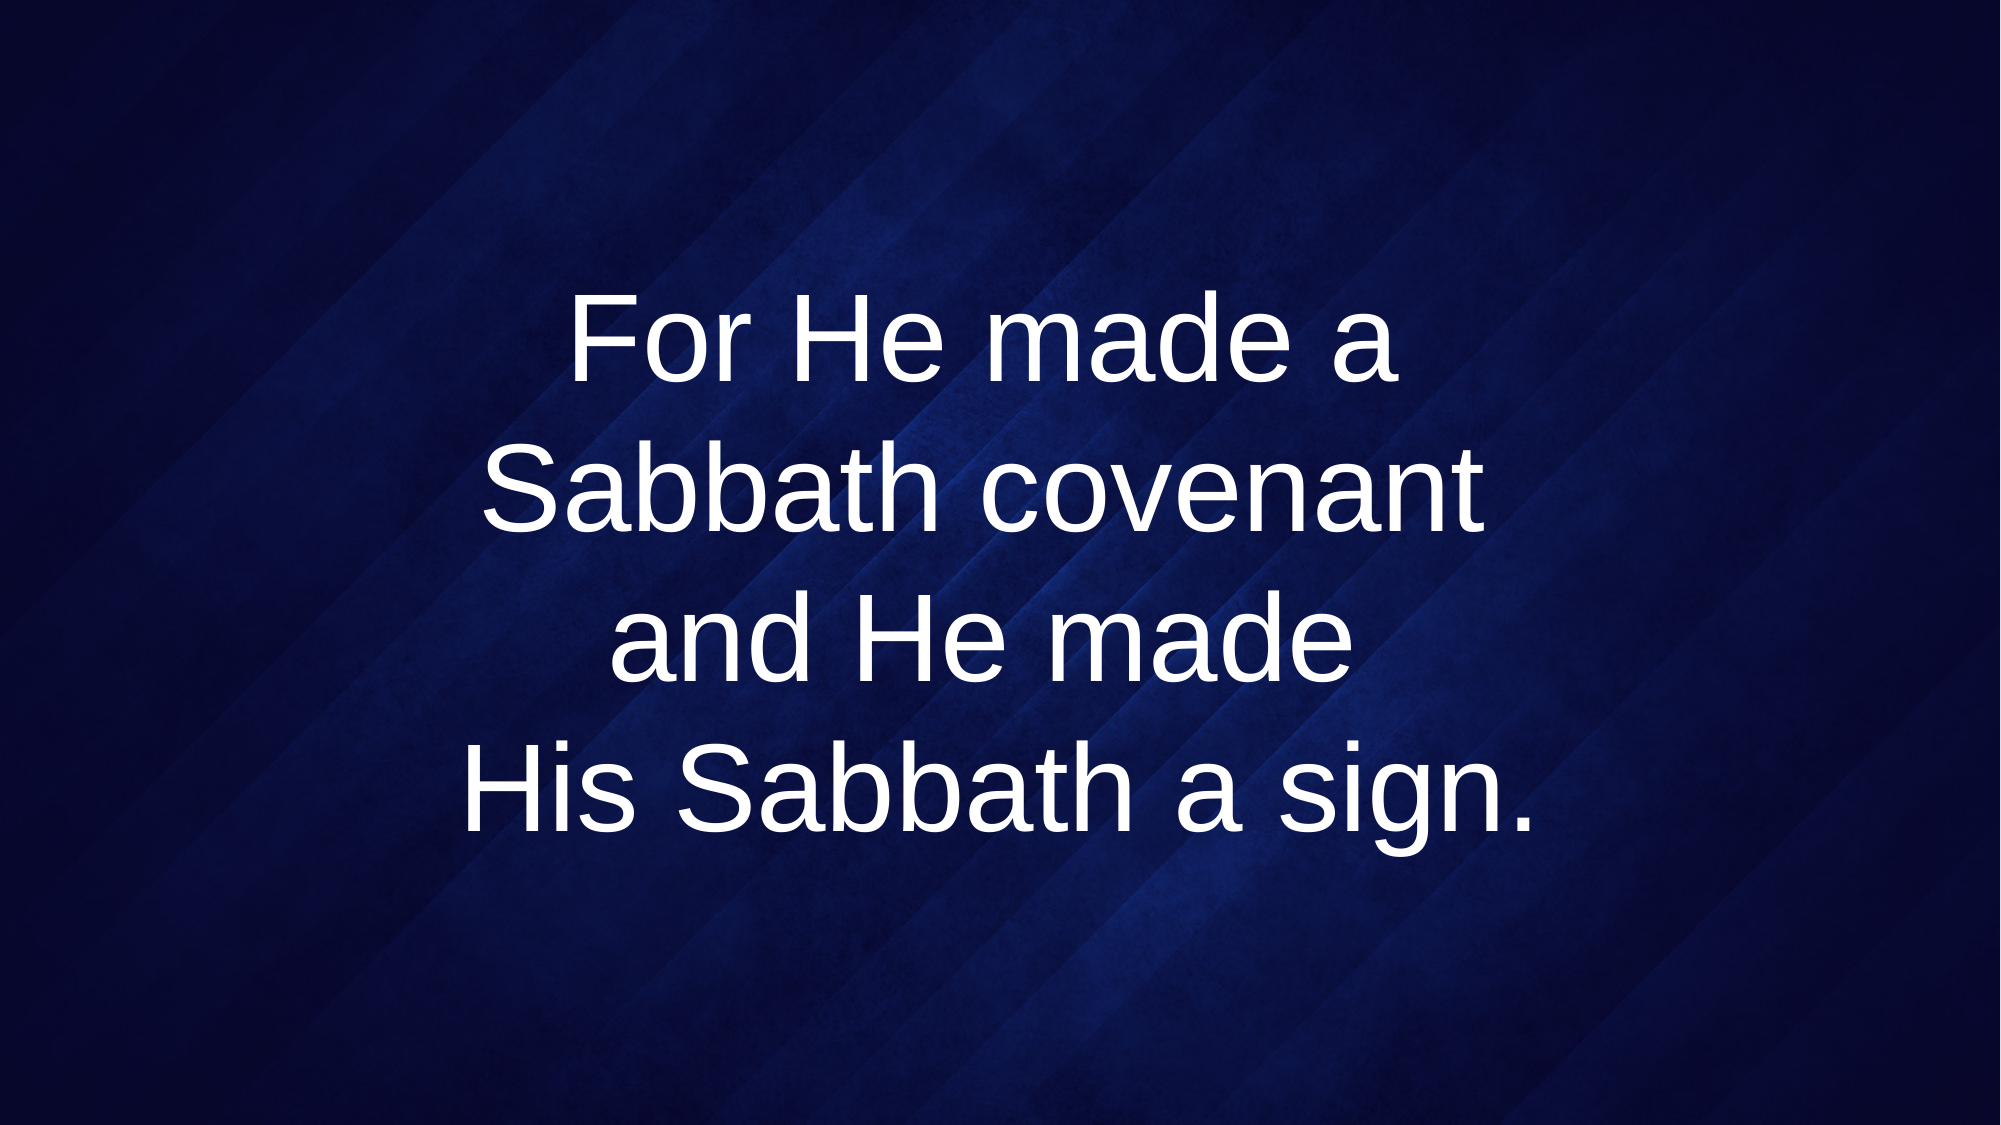

# For He made a Sabbath covenant and He made His Sabbath a sign.